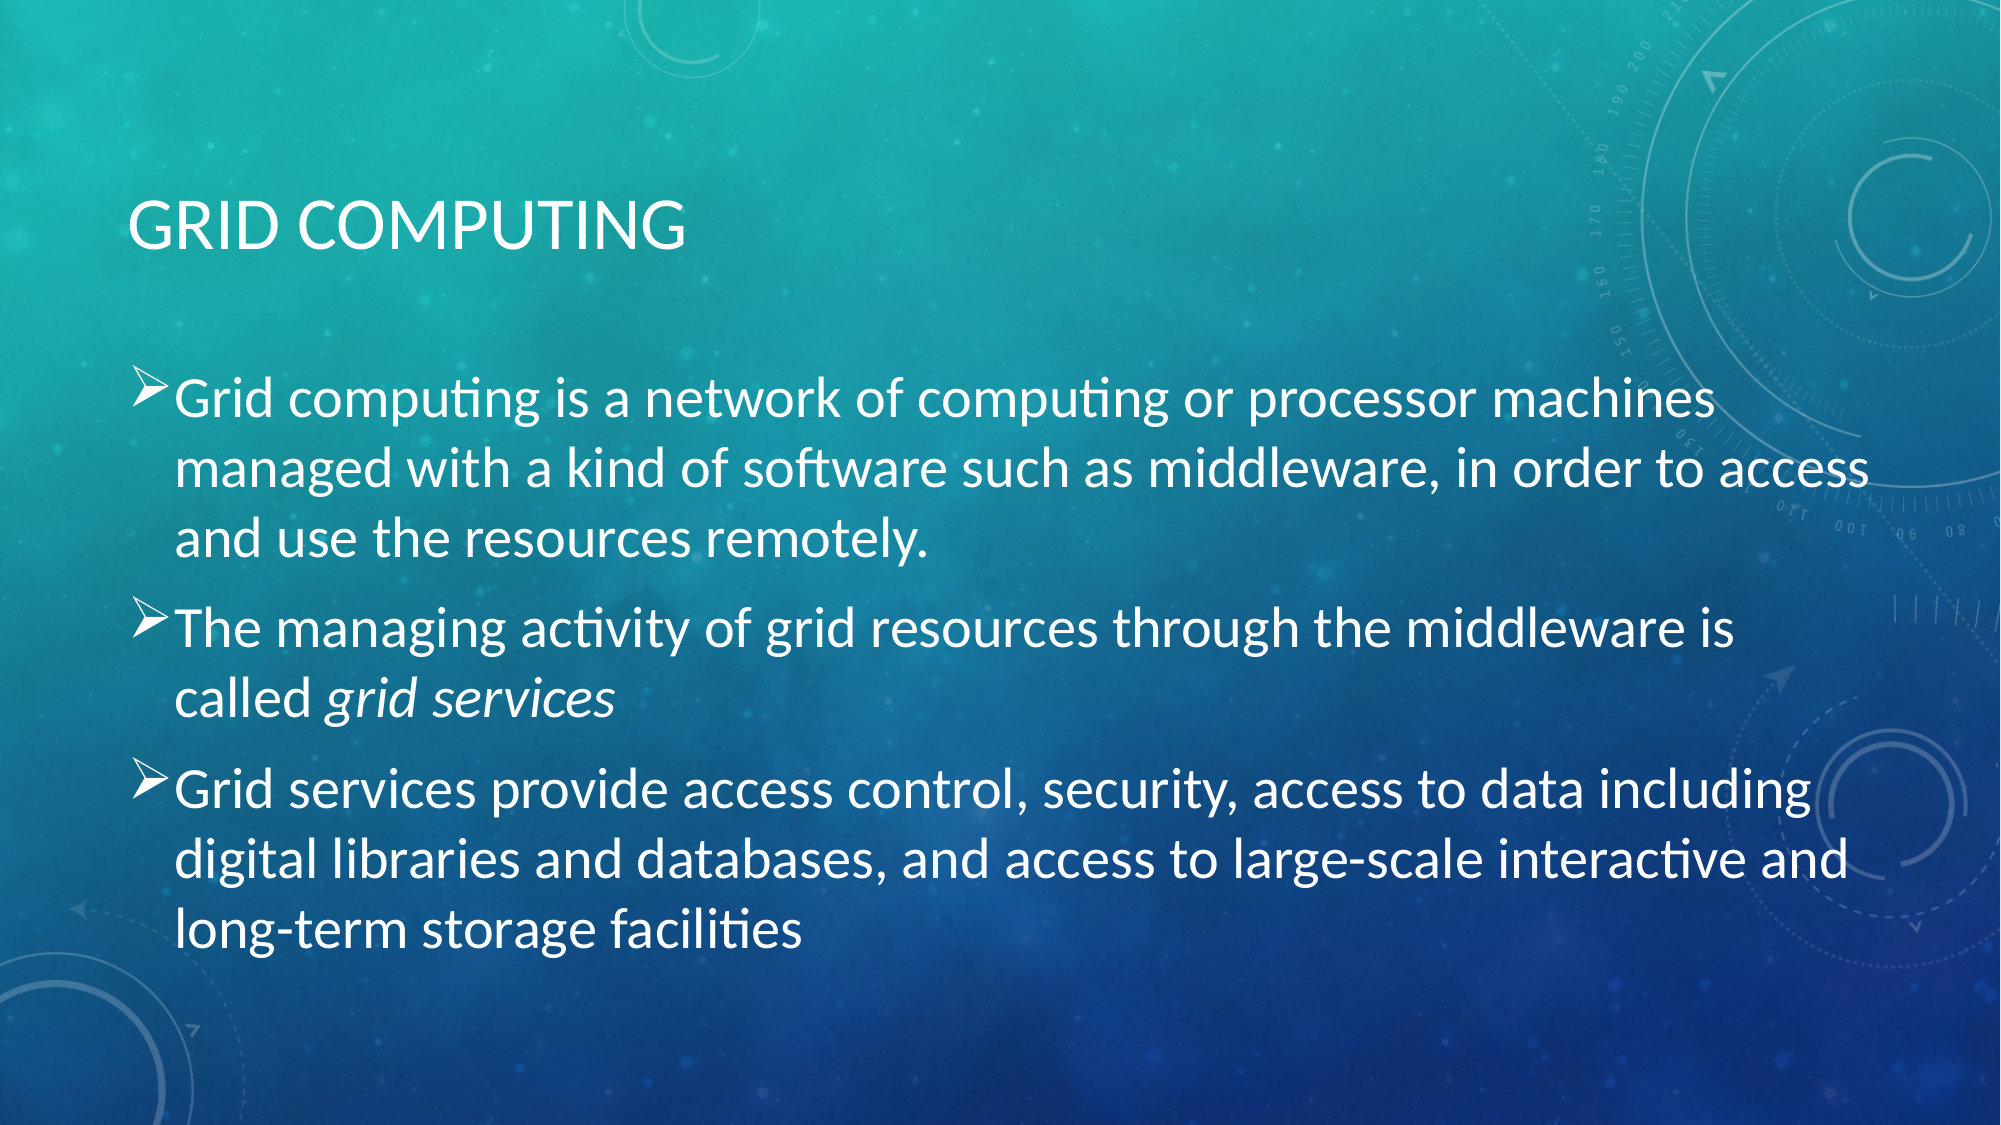

# Grid Computing
Grid computing is a network of computing or processor machines managed with a kind of software such as middleware, in order to access and use the resources remotely.
The managing activity of grid resources through the middleware is called grid services
Grid services provide access control, security, access to data including digital libraries and databases, and access to large-scale interactive and long-term storage facilities